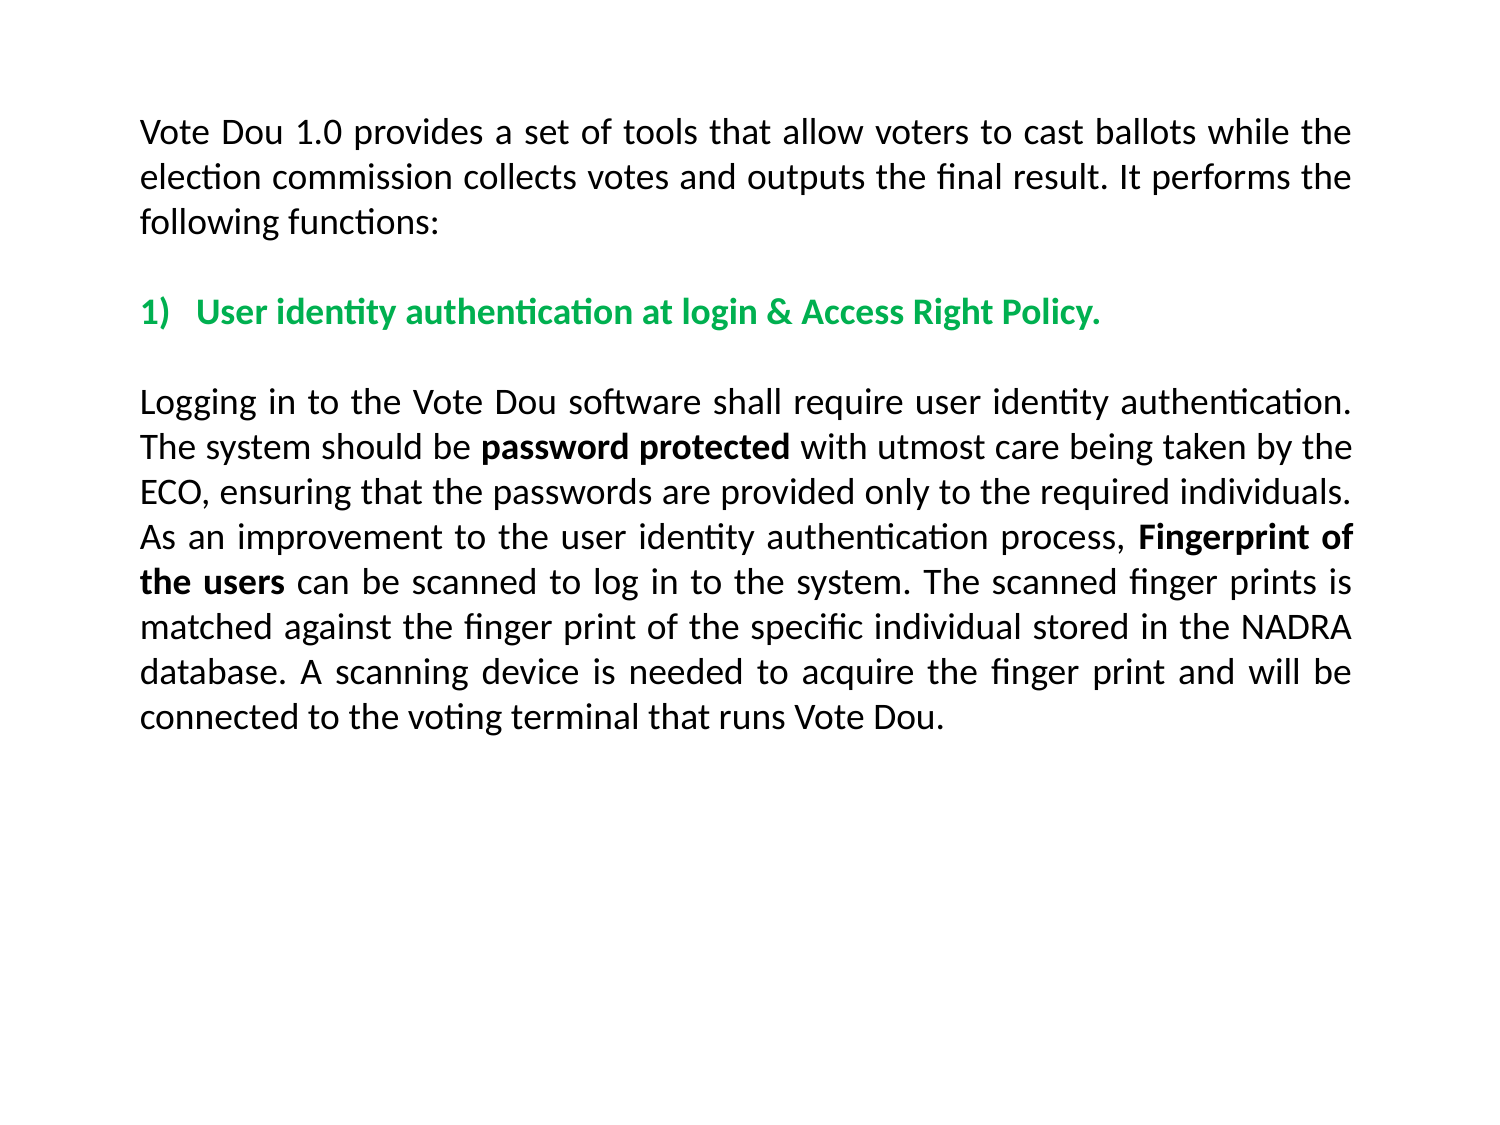

Vote Dou 1.0 provides a set of tools that allow voters to cast ballots while the election commission collects votes and outputs the final result. It performs the following functions:

User identity authentication at login & Access Right Policy.

Logging in to the Vote Dou software shall require user identity authentication. The system should be password protected with utmost care being taken by the ECO, ensuring that the passwords are provided only to the required individuals. As an improvement to the user identity authentication process, Fingerprint of the users can be scanned to log in to the system. The scanned finger prints is matched against the finger print of the specific individual stored in the NADRA database. A scanning device is needed to acquire the finger print and will be connected to the voting terminal that runs Vote Dou.